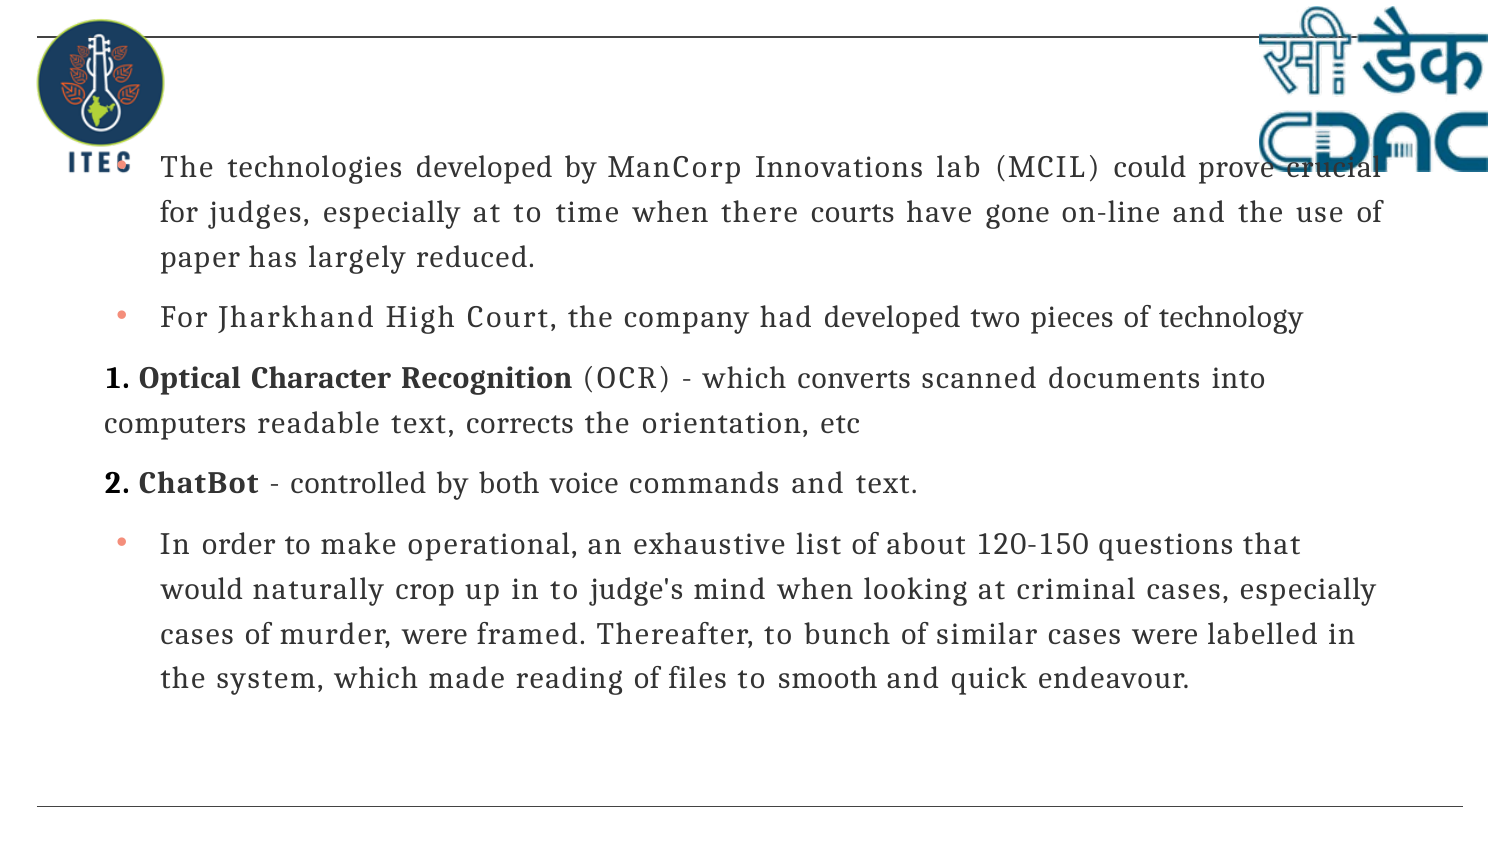

The technologies developed by ManCorp Innovations lab (MCIL) could prove crucial for judges, especially at to time when there courts have gone on-line and the use of paper has largely reduced.
For Jharkhand High Court, the company had developed two pieces of technology
Optical Character Recognition (OCR) - which converts scanned documents into
computers readable text, corrects the orientation, etc
ChatBot - controlled by both voice commands and text.
In order to make operational, an exhaustive list of about 120-150 questions that would naturally crop up in to judge's mind when looking at criminal cases, especially cases of murder, were framed. Thereafter, to bunch of similar cases were labelled in the system, which made reading of files to smooth and quick endeavour.